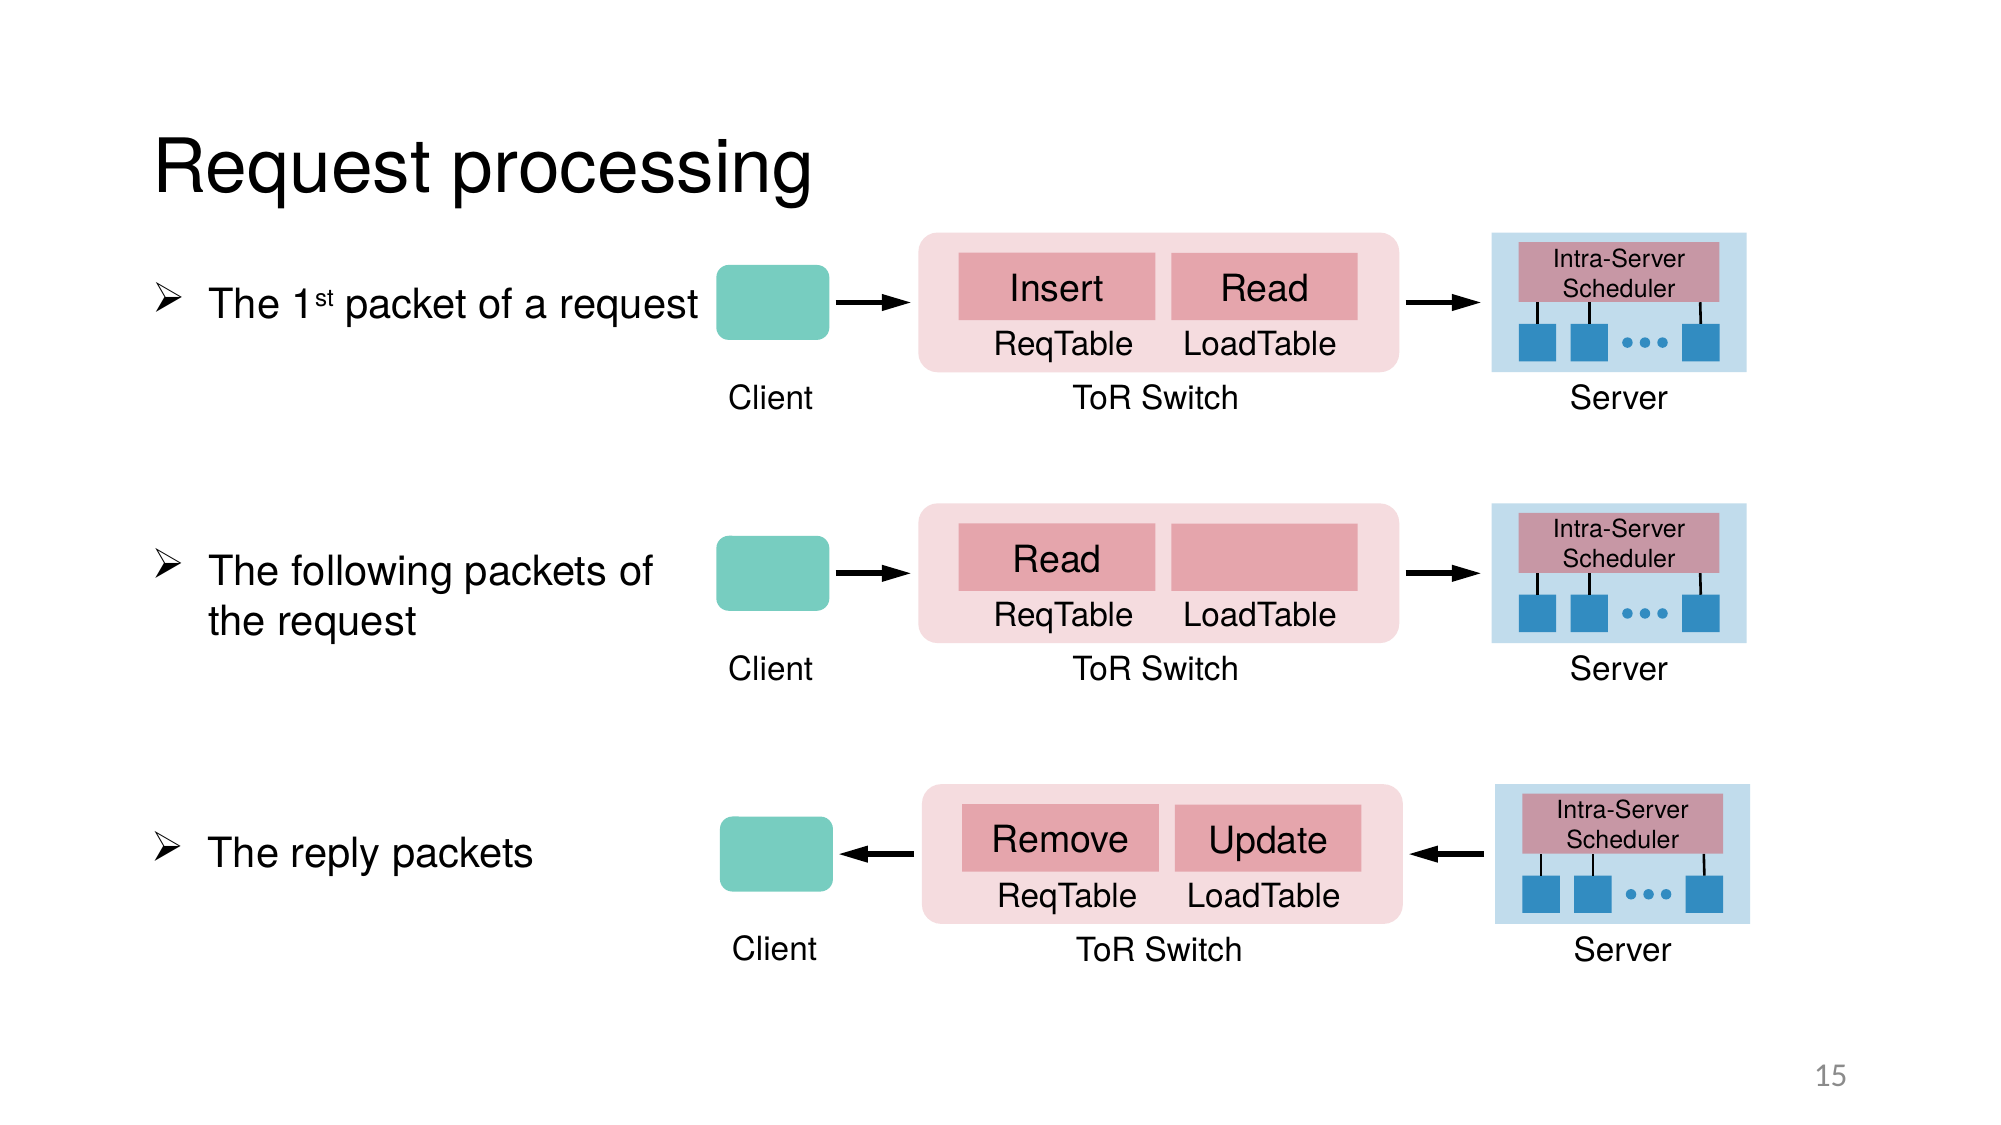

# Request processing

Insert
Read
ReqTable
LoadTable

Intra-Server
Scheduler

The 1st packet of a request
Client
Server
ToR Switch

Read

ReqTable
LoadTable

Intra-Server
Scheduler

The following packets of the request
Client
Server
ToR Switch

Remove
Update
ReqTable
LoadTable

Intra-Server
Scheduler

The reply packets
Client
Server
ToR Switch
15